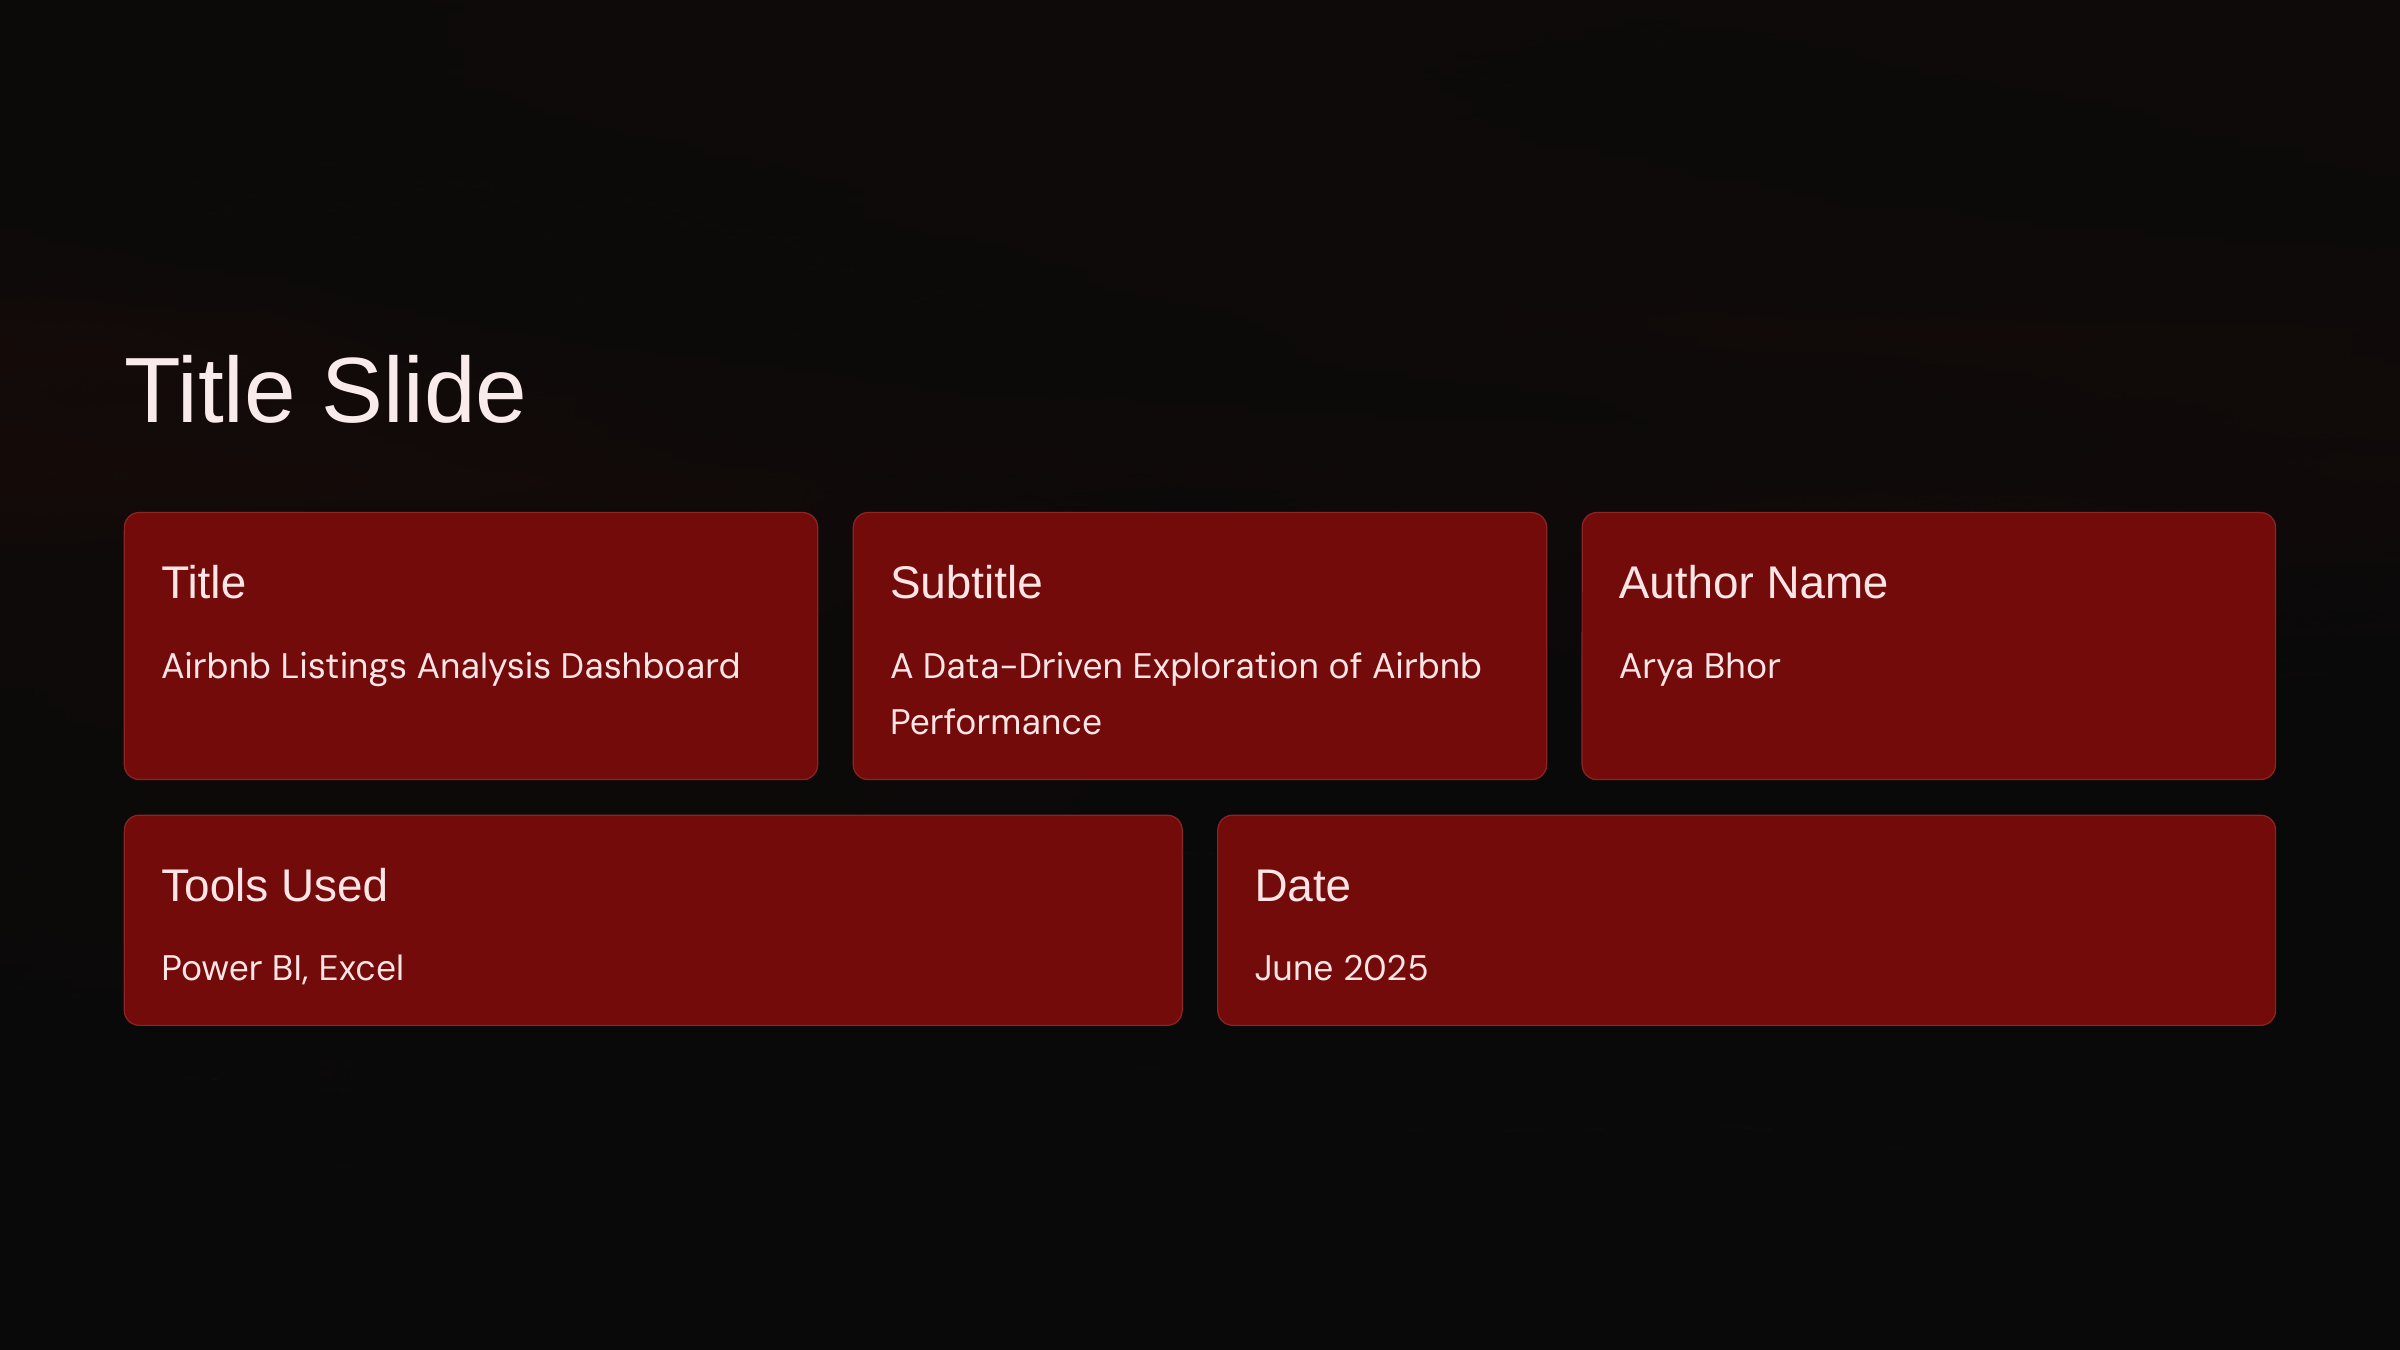

Title Slide

Title
Subtitle
Author Name
Airbnb Listings Analysis Dashboard
A Data-Driven Exploration of Airbnb Performance
Arya Bhor

Tools Used
Date
Power BI, Excel
June 2025